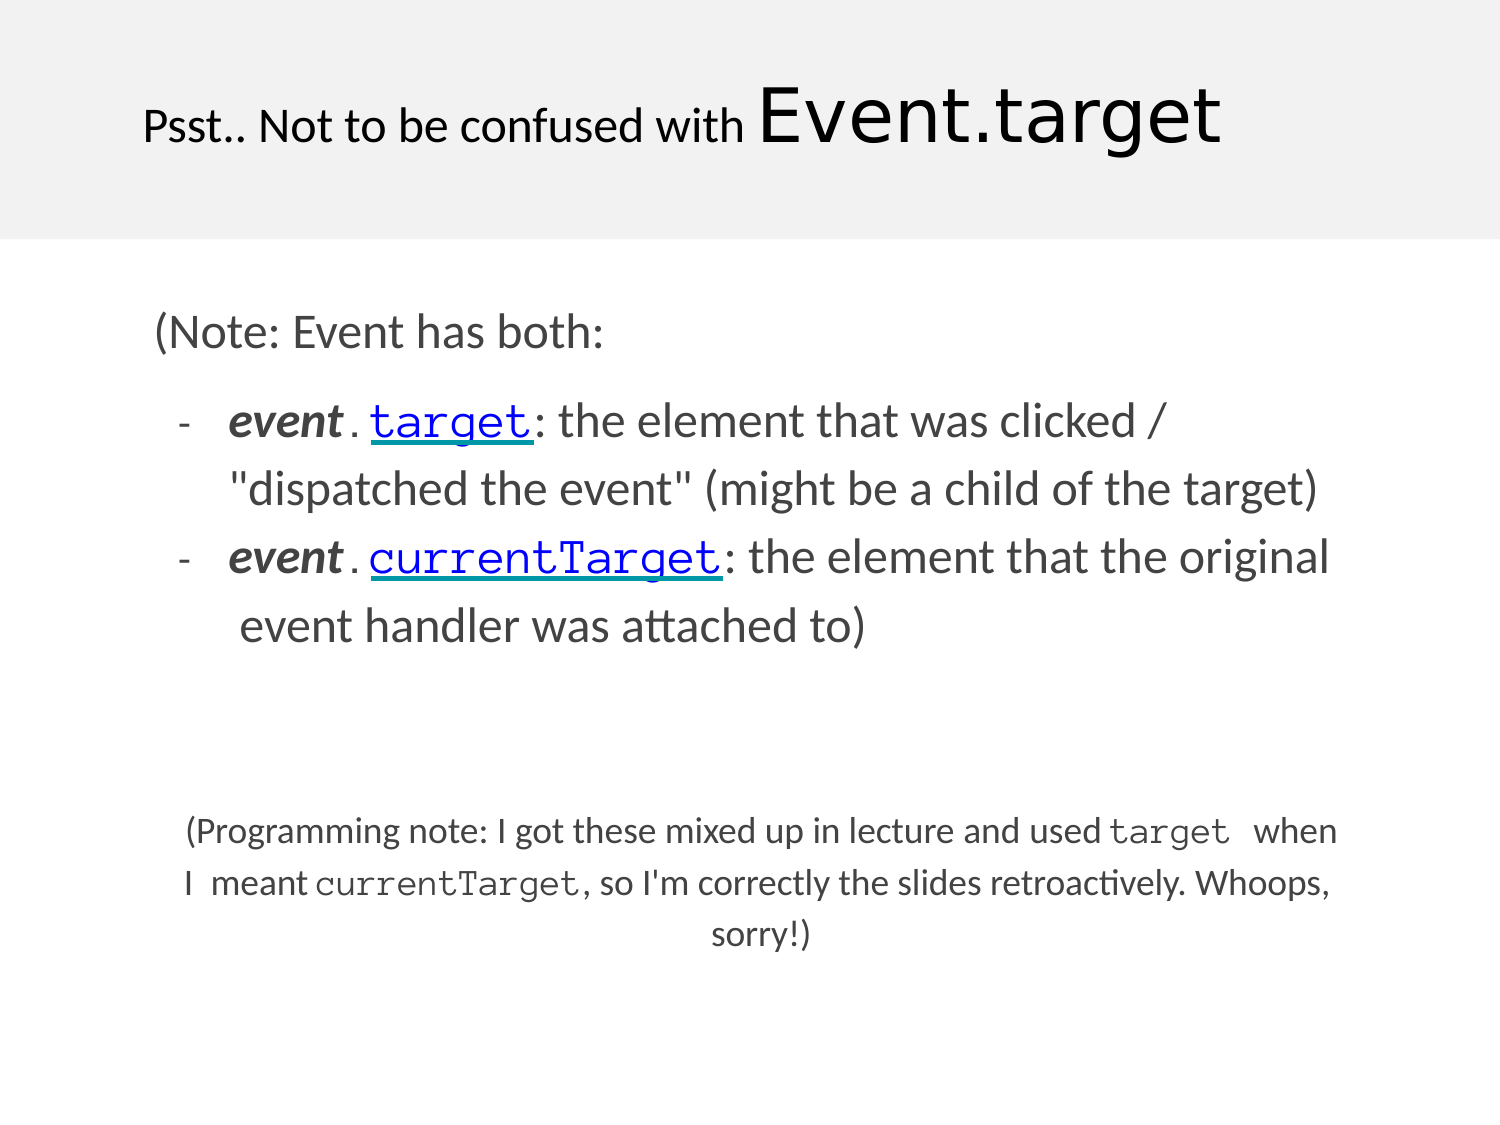

# Psst.. Not to be confused with Event.target
(Note: Event has both:
-	event.target: the element that was clicked /  "dispatched the event" (might be a child of the target)
-	event.currentTarget: the element that the original  event handler was attached to)
(Programming note: I got these mixed up in lecture and used target when I  meant currentTarget, so I'm correctly the slides retroactively. Whoops,  sorry!)